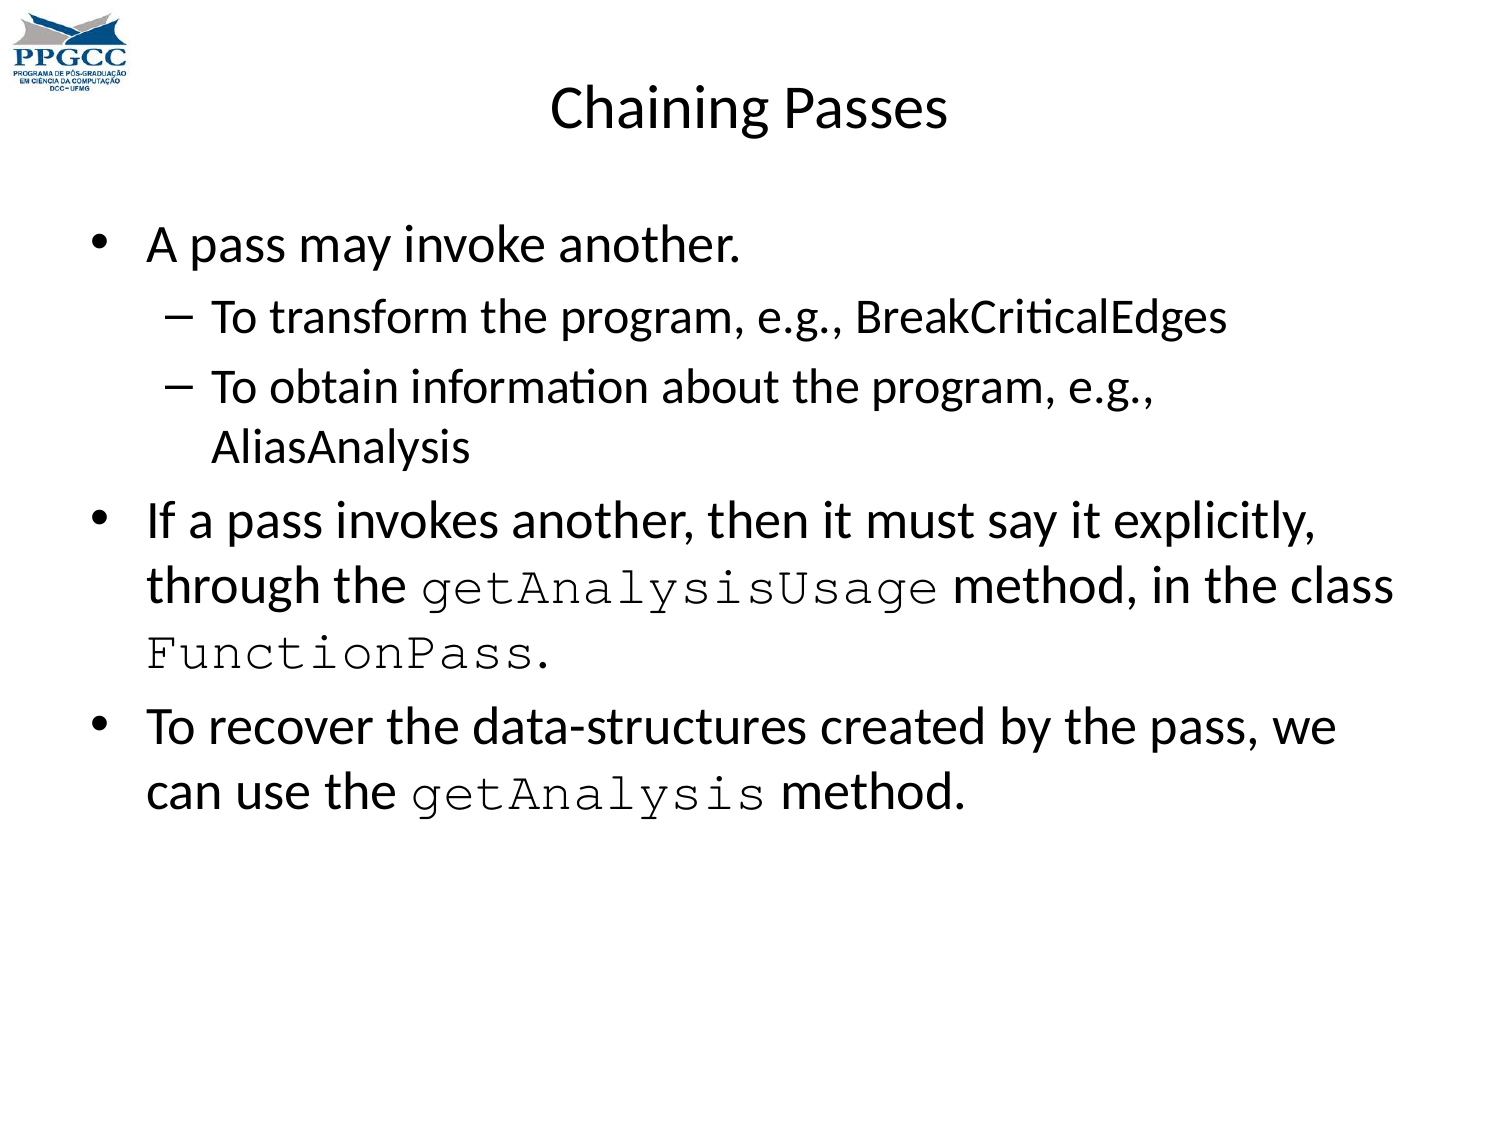

# Chaining Passes
A pass may invoke another.
To transform the program, e.g., BreakCriticalEdges
To obtain information about the program, e.g., AliasAnalysis
If a pass invokes another, then it must say it explicitly, through the getAnalysisUsage method, in the class FunctionPass.
To recover the data-structures created by the pass, we can use the getAnalysis method.